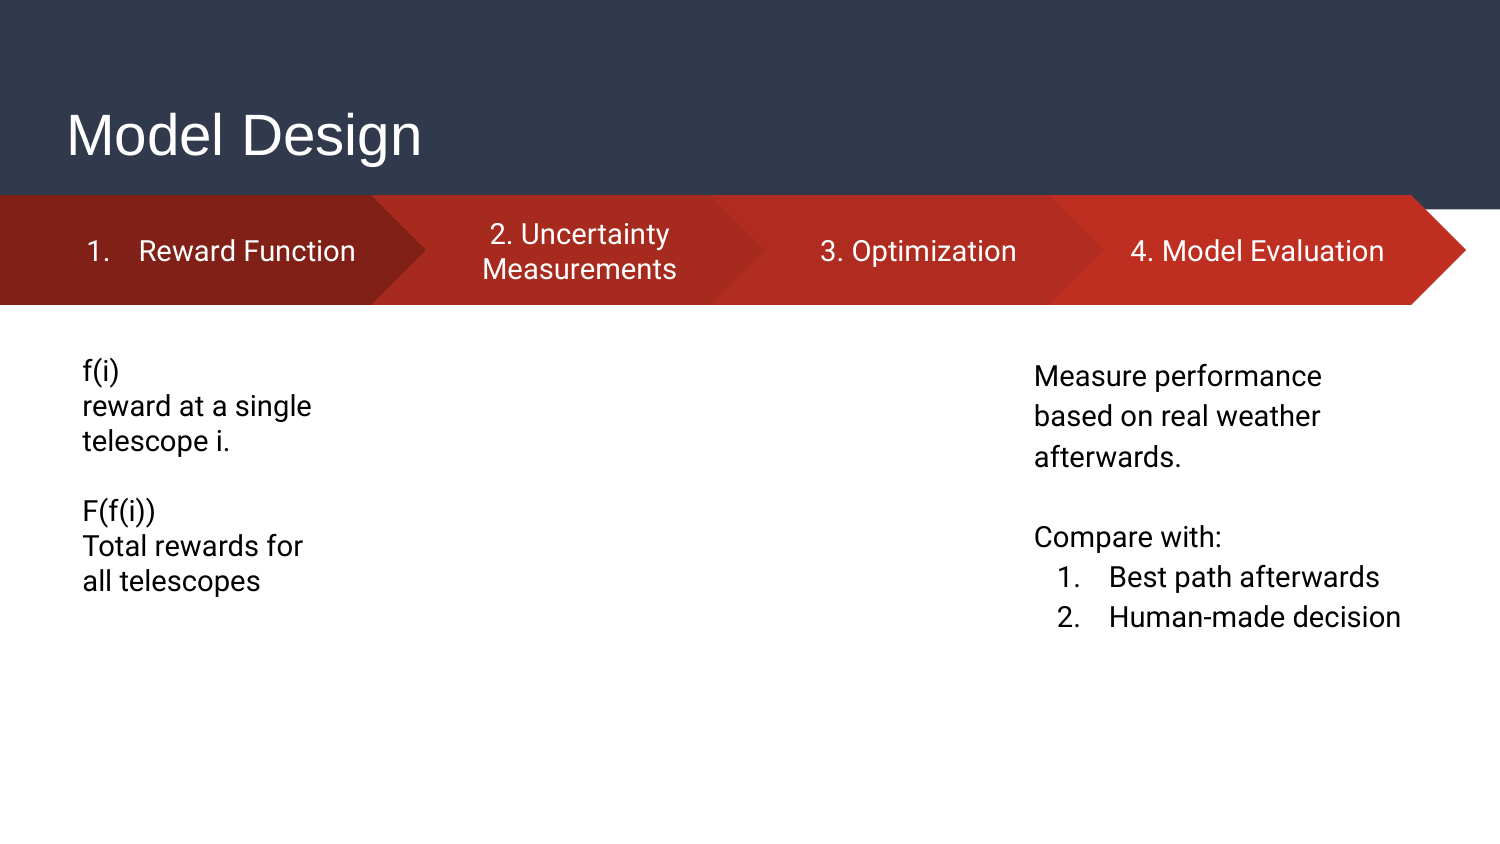

# Model Design
2. Uncertainty Measurements
3. Optimization
4. Model Evaluation
Reward Function
f(i)
reward at a single telescope i.

F(f(i))
Total rewards for
all telescopes

Measure performance
based on real weather afterwards.

Compare with:
Best path afterwards
Human-made decision